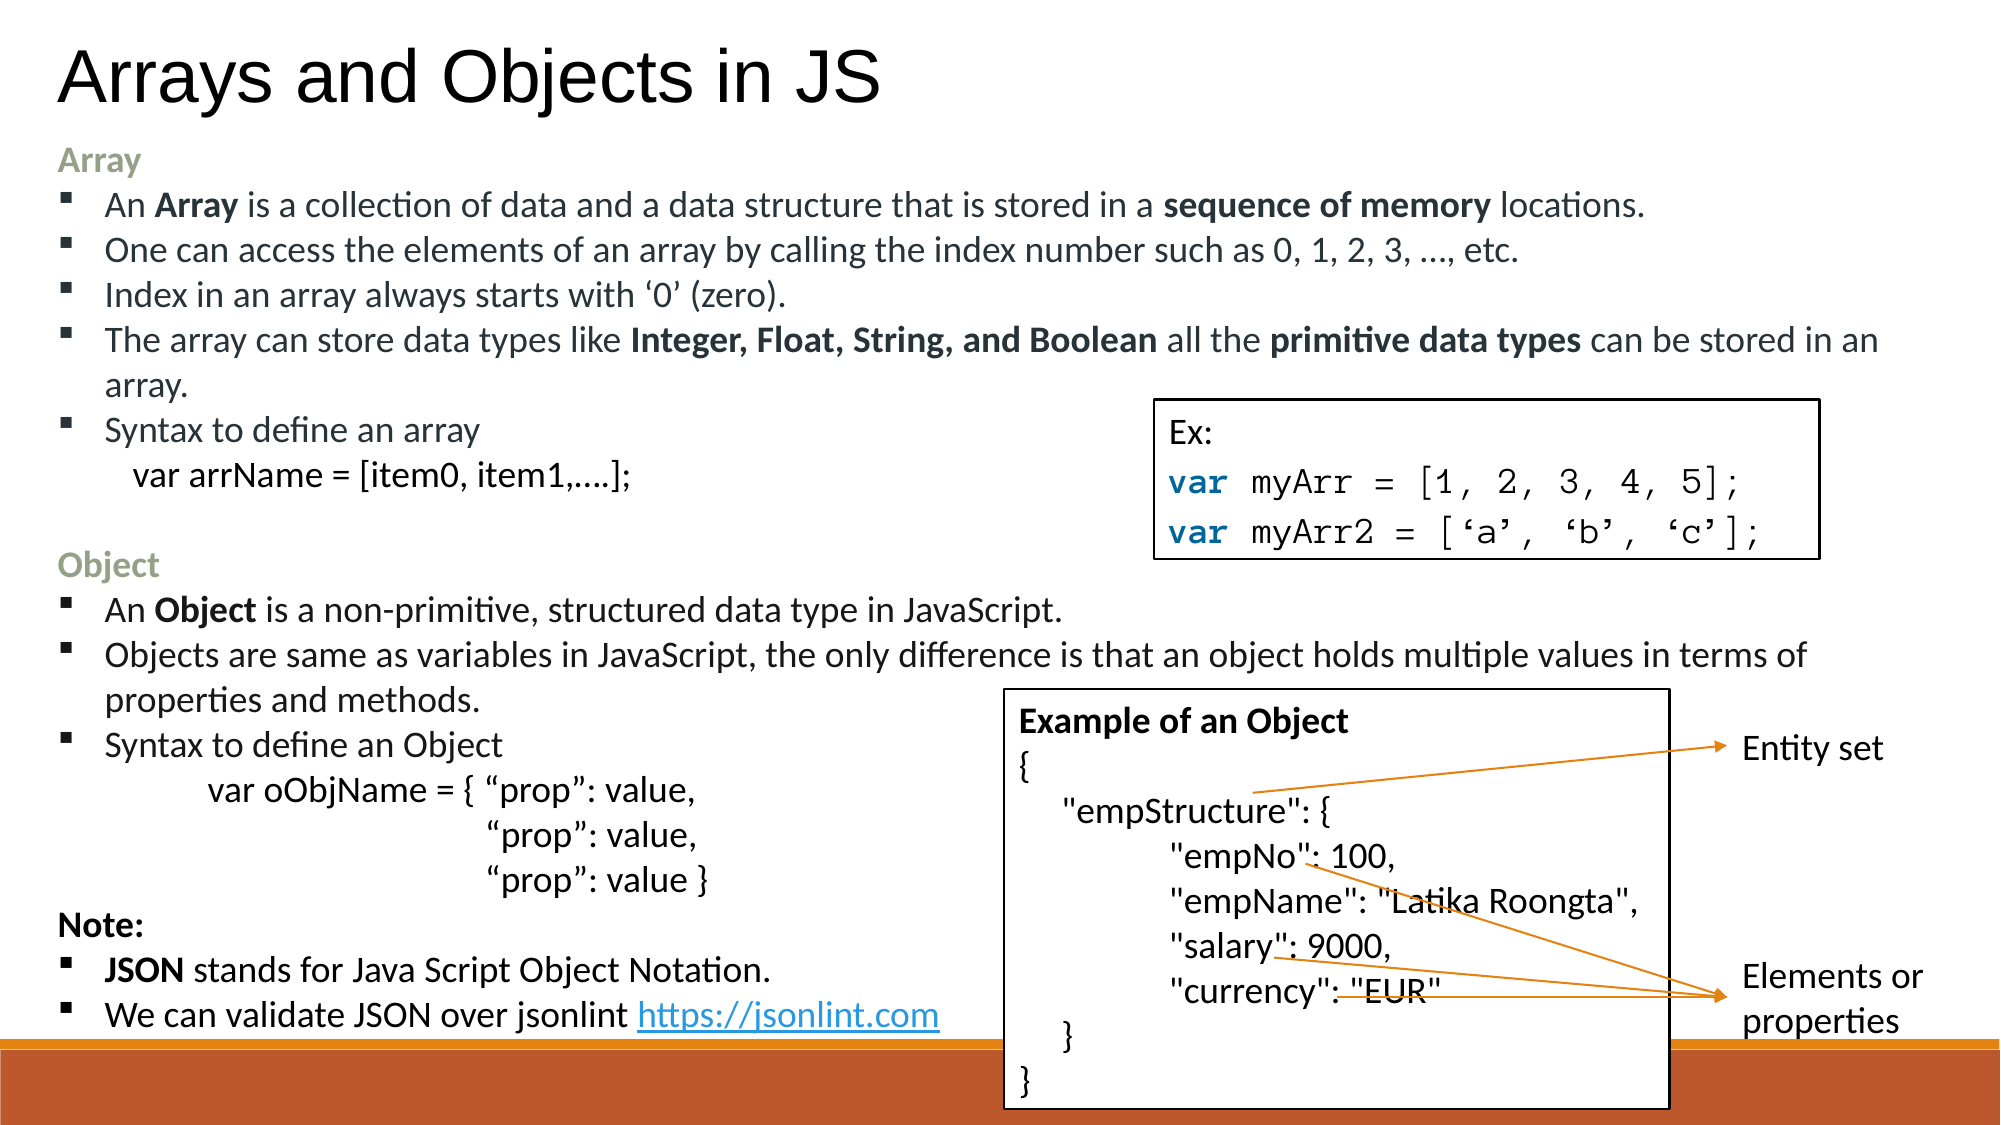

Arrays and Objects in JS
Array
An Array is a collection of data and a data structure that is stored in a sequence of memory locations.
One can access the elements of an array by calling the index number such as 0, 1, 2, 3, …, etc.
Index in an array always starts with ‘0’ (zero).
The array can store data types like Integer, Float, String, and Boolean all the primitive data types can be stored in an array.
Syntax to define an array
var arrName = [item0, item1,….];

Object
An Object is a non-primitive, structured data type in JavaScript.
Objects are same as variables in JavaScript, the only difference is that an object holds multiple values in terms of properties and methods.
Syntax to define an Object
	var oObjName = { “prop”: value,
	               “prop”: value,
	               “prop”: value }
Note:
JSON stands for Java Script Object Notation.
We can validate JSON over jsonlint https://jsonlint.com
Ex:
var myArr = [1, 2, 3, 4, 5];
var myArr2 = [‘a’, ‘b’, ‘c’];
Example of an Object
{
     "empStructure": {
	"empNo": 100,
	"empName": "Latika Roongta",
	"salary": 9000,
	"currency": "EUR"
     }
}
Entity set
Elements or properties